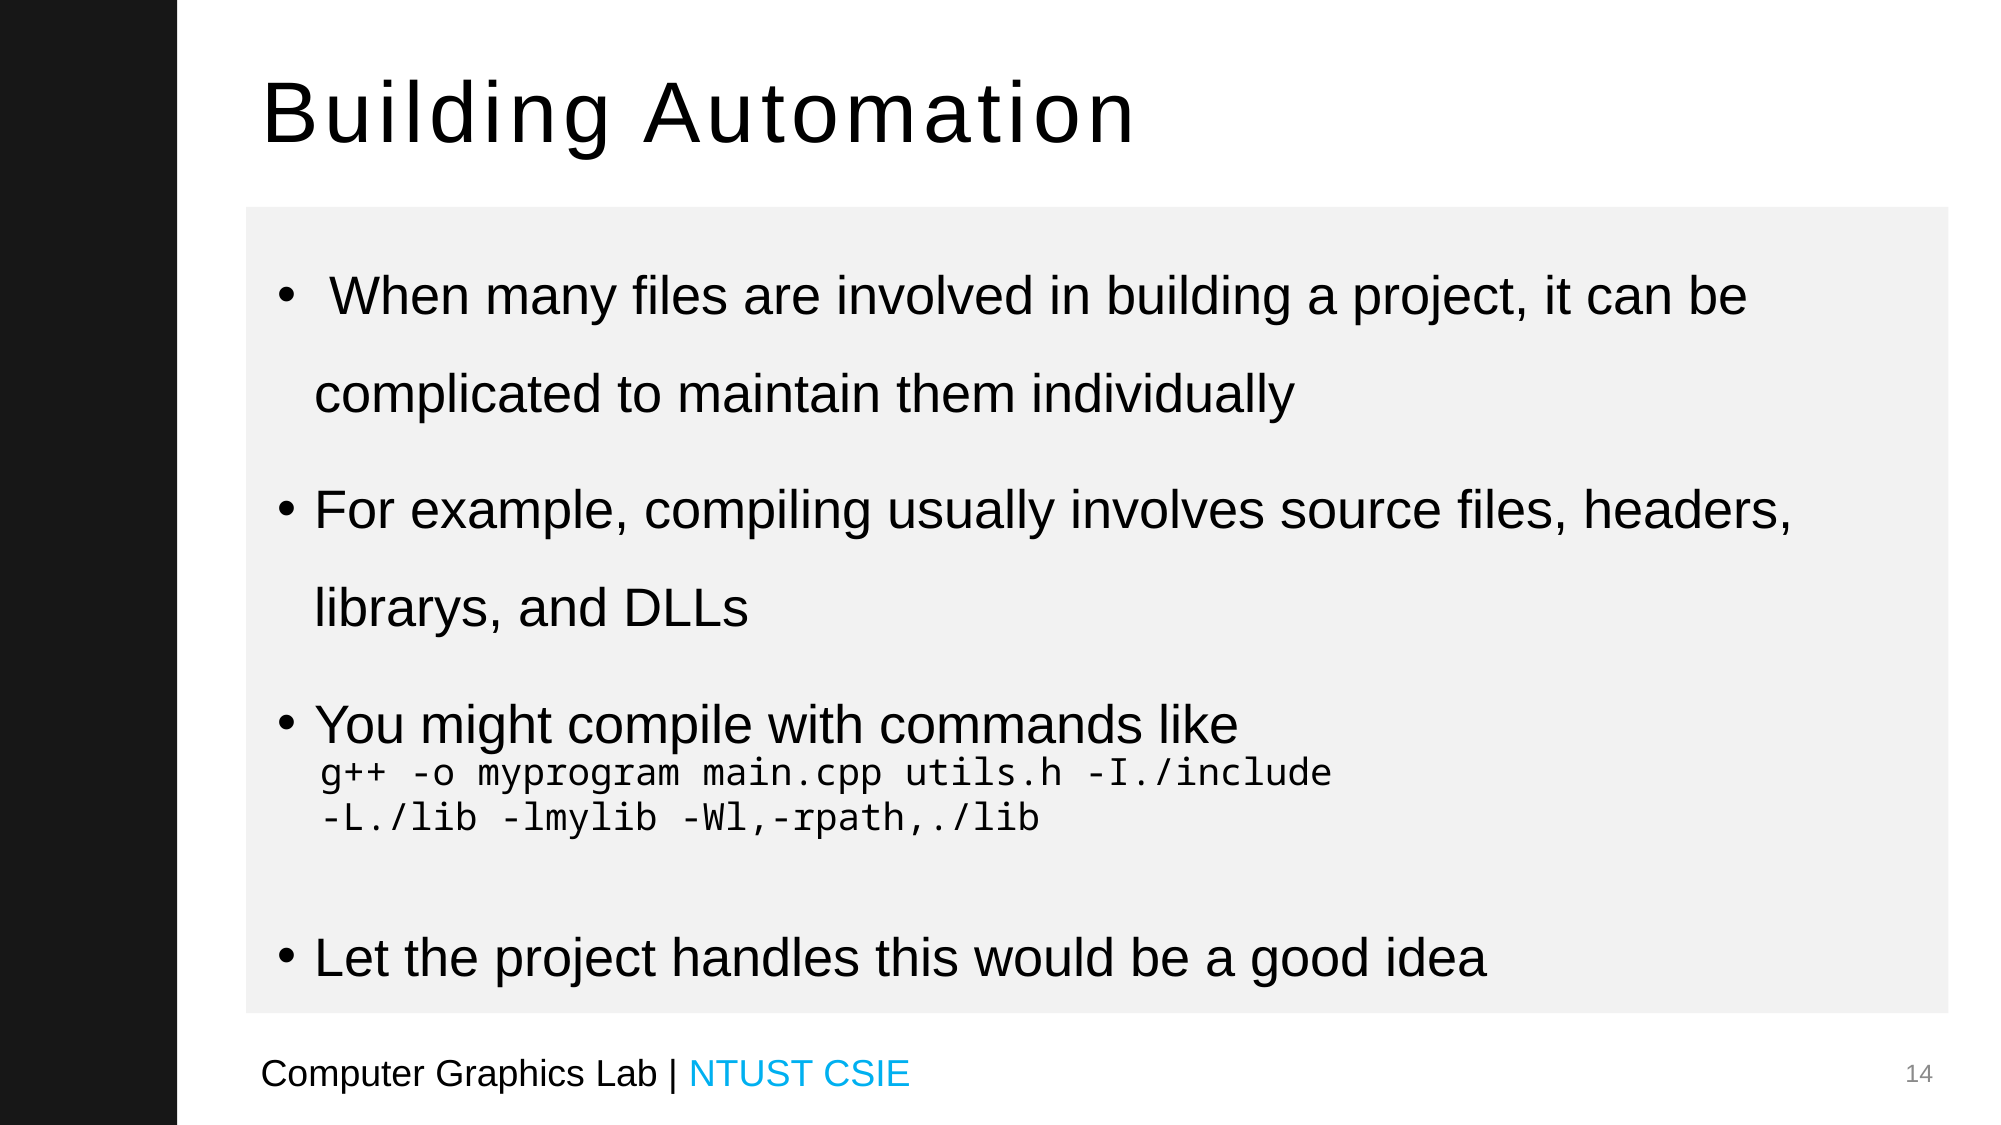

# Building Automation
 When many files are involved in building a project, it can be complicated to maintain them individually
For example, compiling usually involves source files, headers, librarys, and DLLs
You might compile with commands like

Let the project handles this would be a good idea

g++ -o myprogram main.cpp utils.h -I./include -L./lib -lmylib -Wl,-rpath,./lib